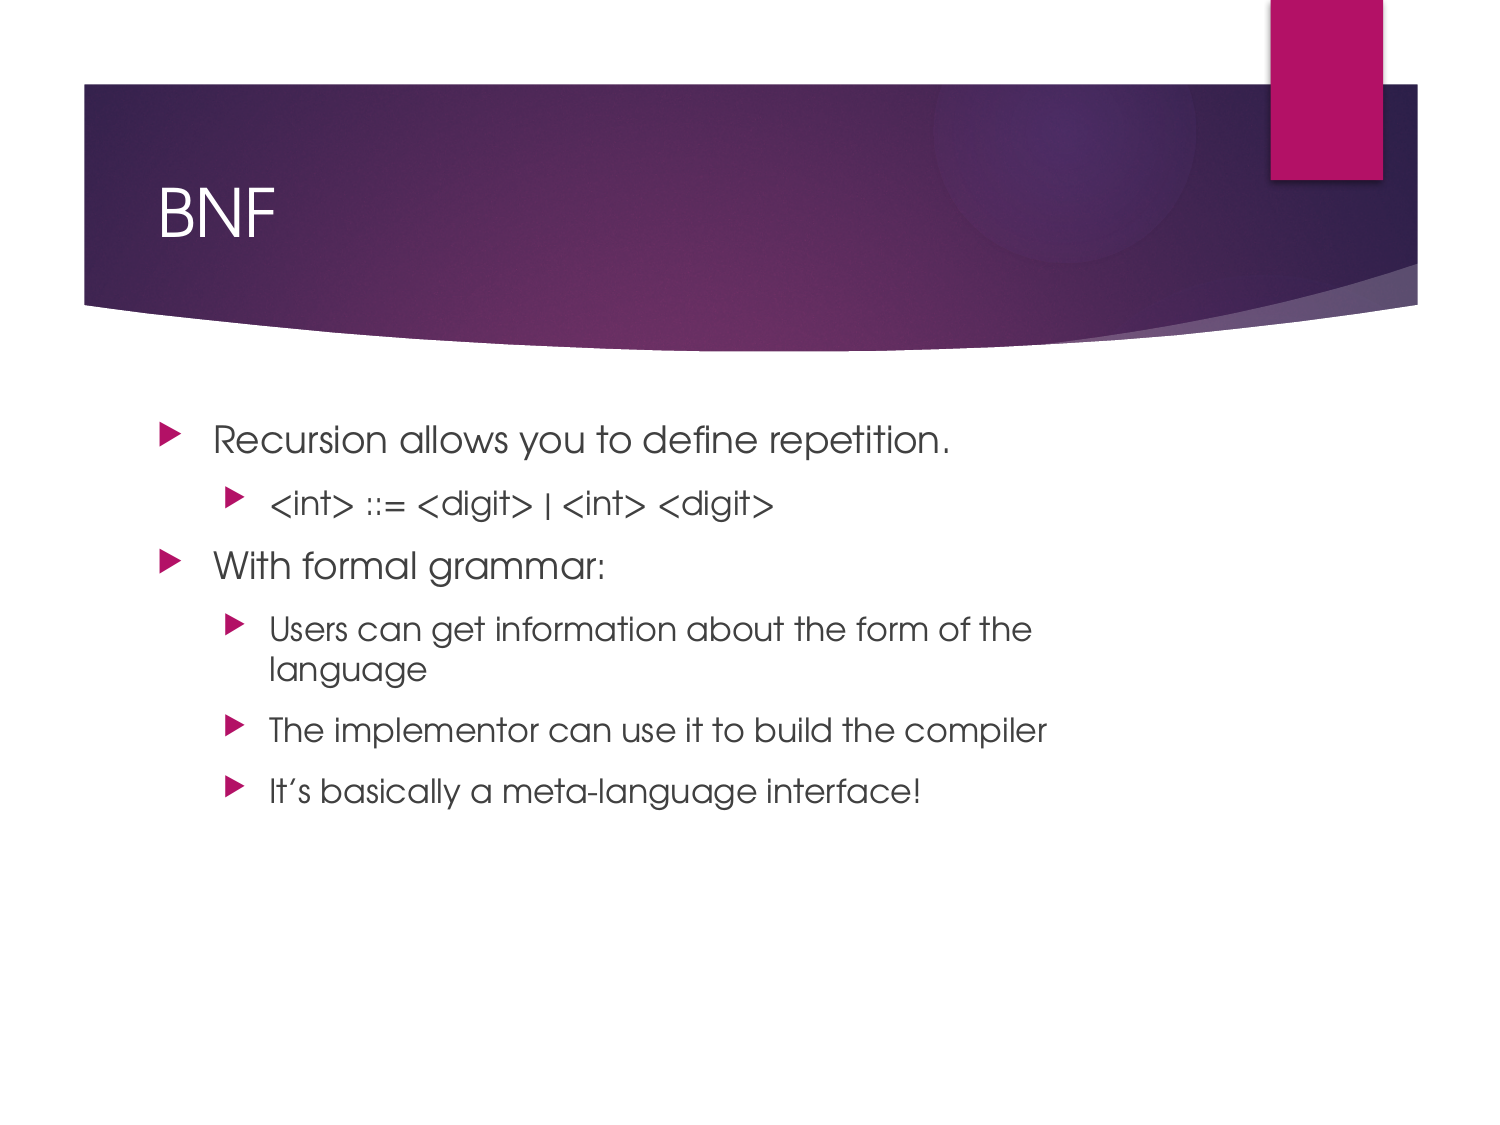

# BNF
Recursion allows you to define repetition.
<int> ::= <digit> | <int> <digit>
With formal grammar:
Users can get information about the form of the language
The implementor can use it to build the compiler
It’s basically a meta-language interface!